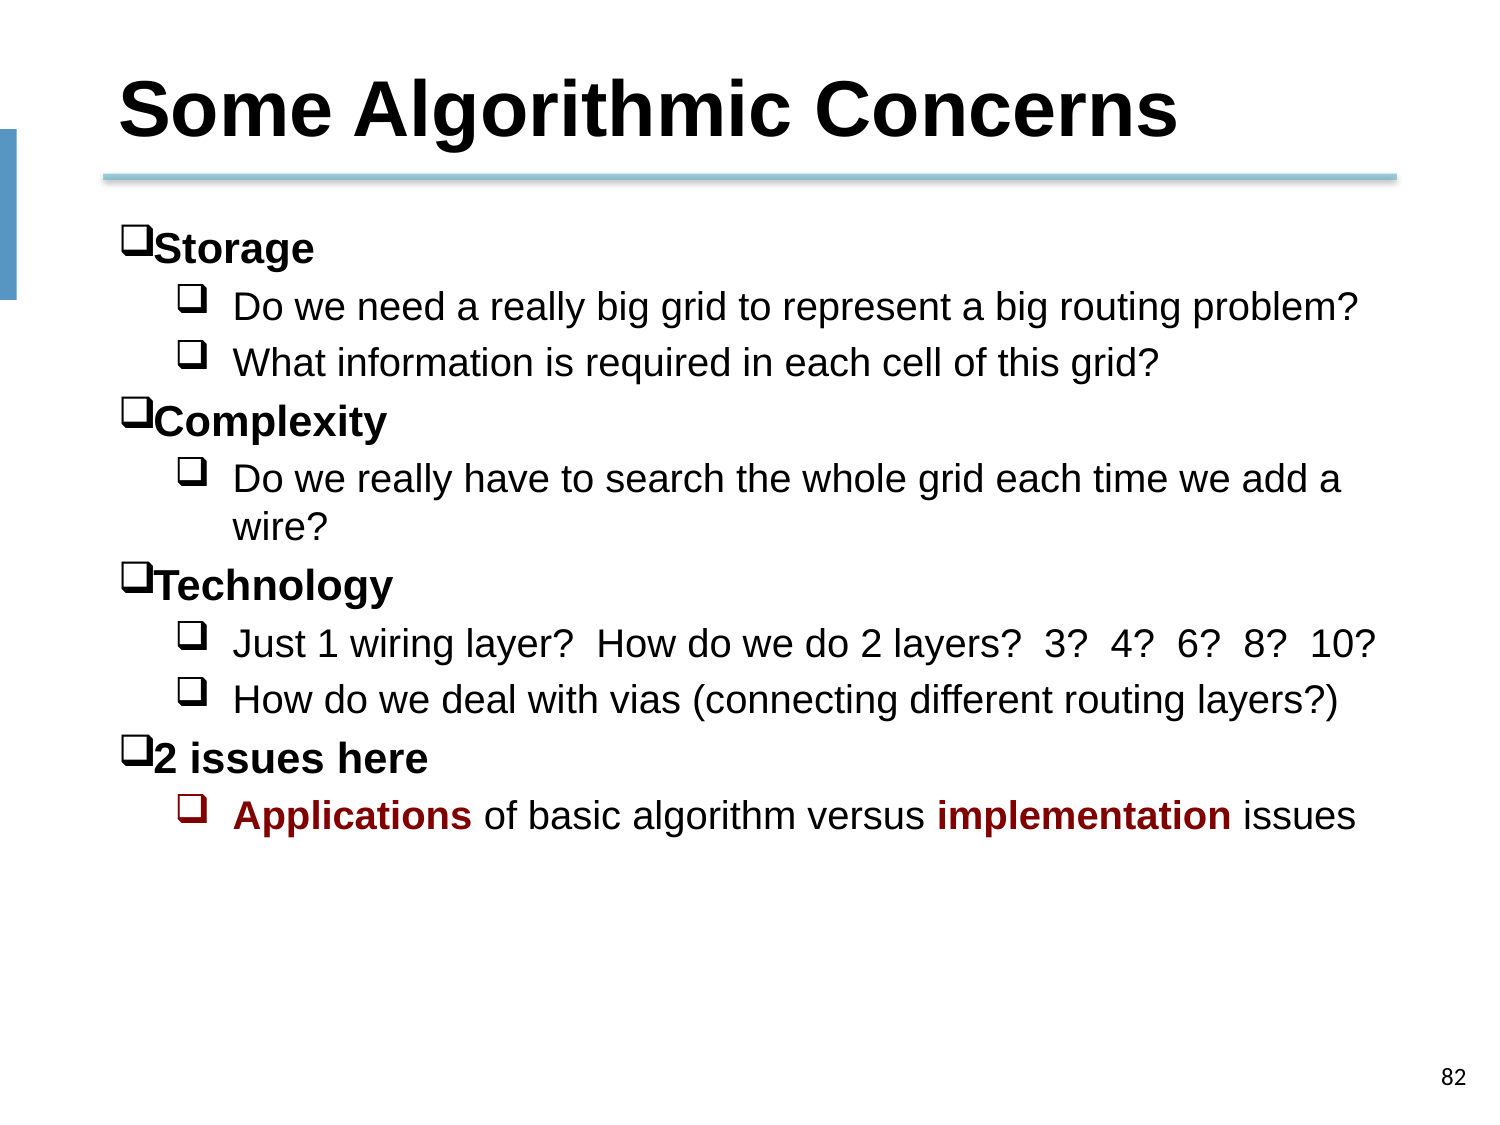

# Some Algorithmic Concerns
Storage
Do we need a really big grid to represent a big routing problem?
What information is required in each cell of this grid?
Complexity
Do we really have to search the whole grid each time we add a wire?
Technology
Just 1 wiring layer?  How do we do 2 layers?  3?  4?  6?  8?  10?
How do we deal with vias (connecting different routing layers?)
2 issues here
Applications of basic algorithm versus implementation issues
82